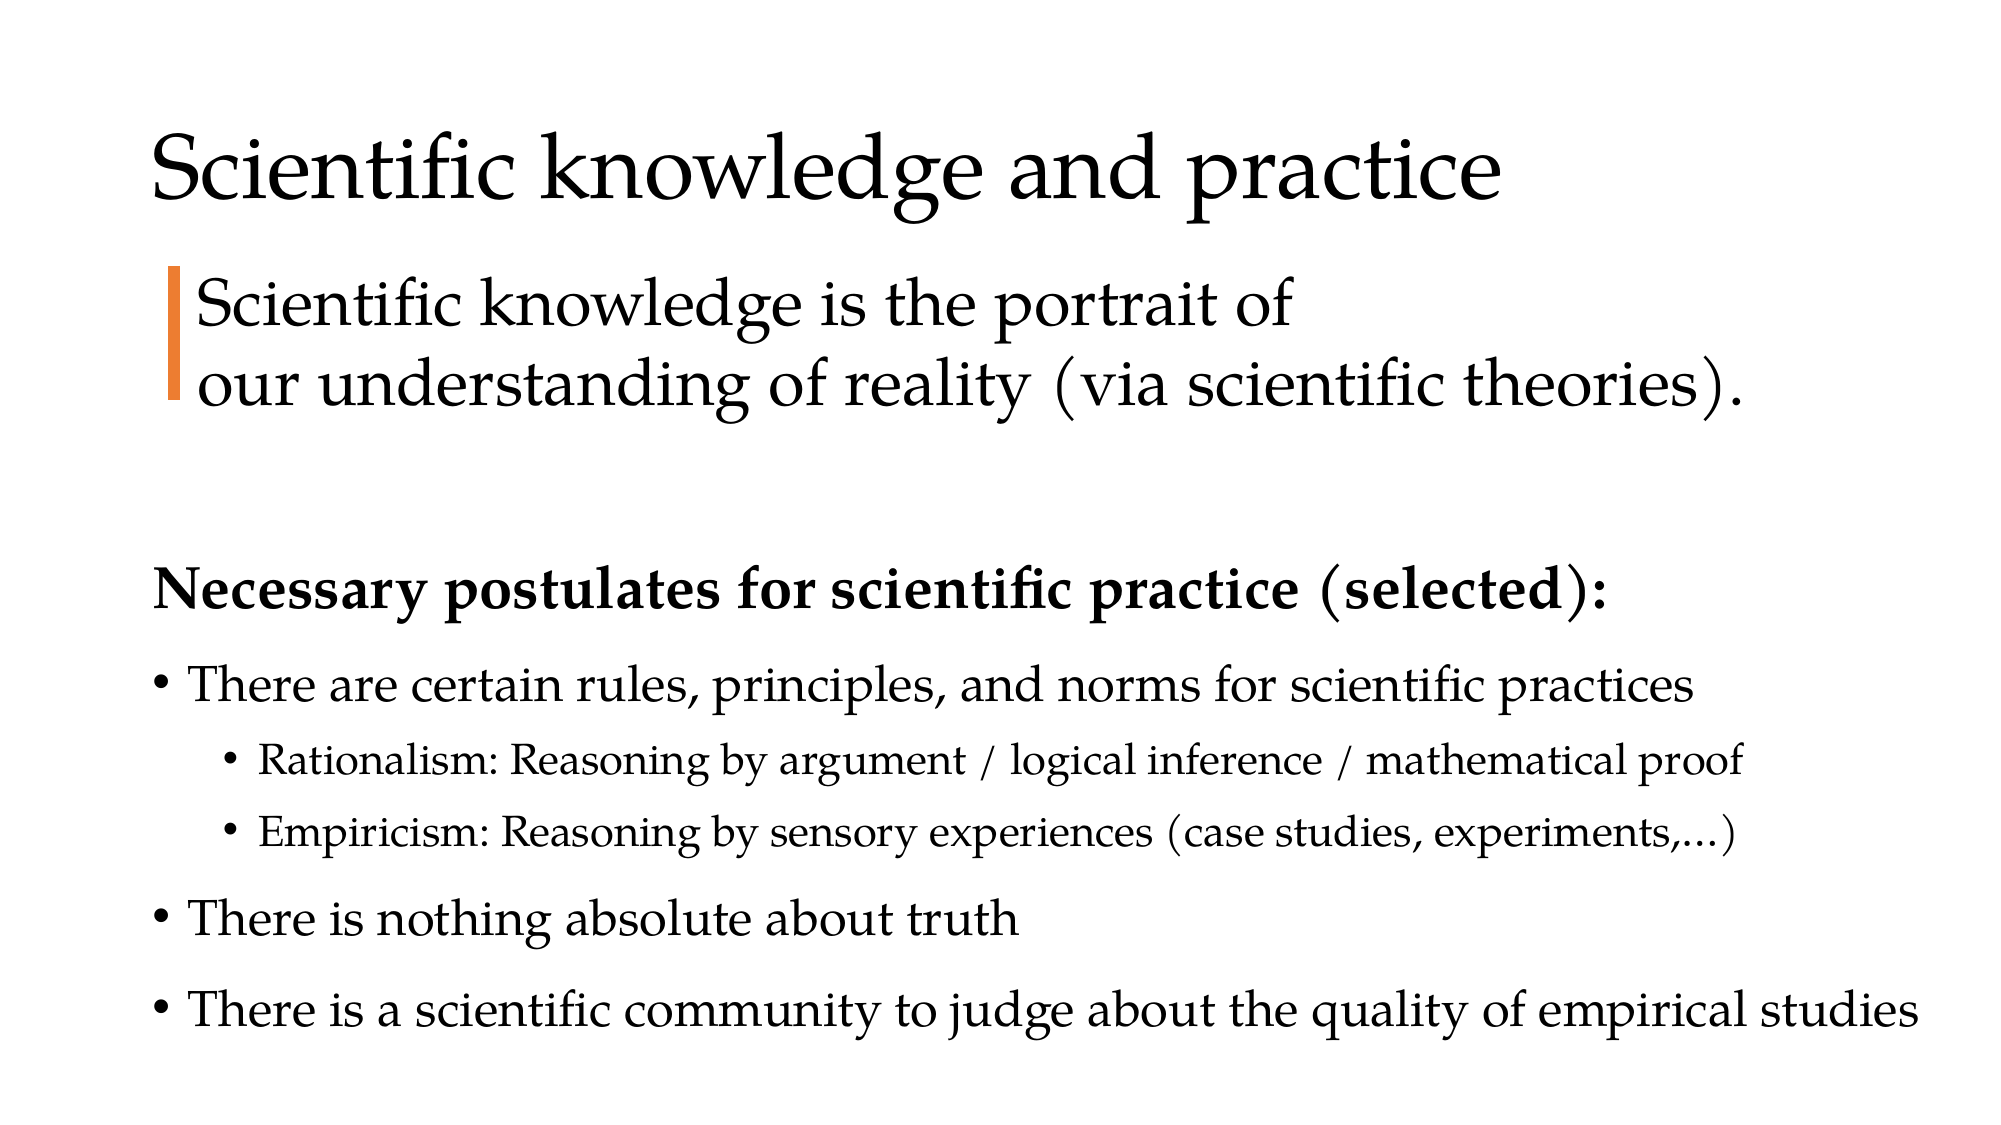

# Scientific knowledge and practice
Scientific knowledge is the portrait of
our understanding of reality (via scientific theories).
Necessary postulates for scientific practice (selected):
There are certain rules, principles, and norms for scientific practices
Rationalism: Reasoning by argument / logical inference / mathematical proof
Empiricism: Reasoning by sensory experiences (case studies, experiments,…)
There is nothing absolute about truth
There is a scientific community to judge about the quality of empirical studies